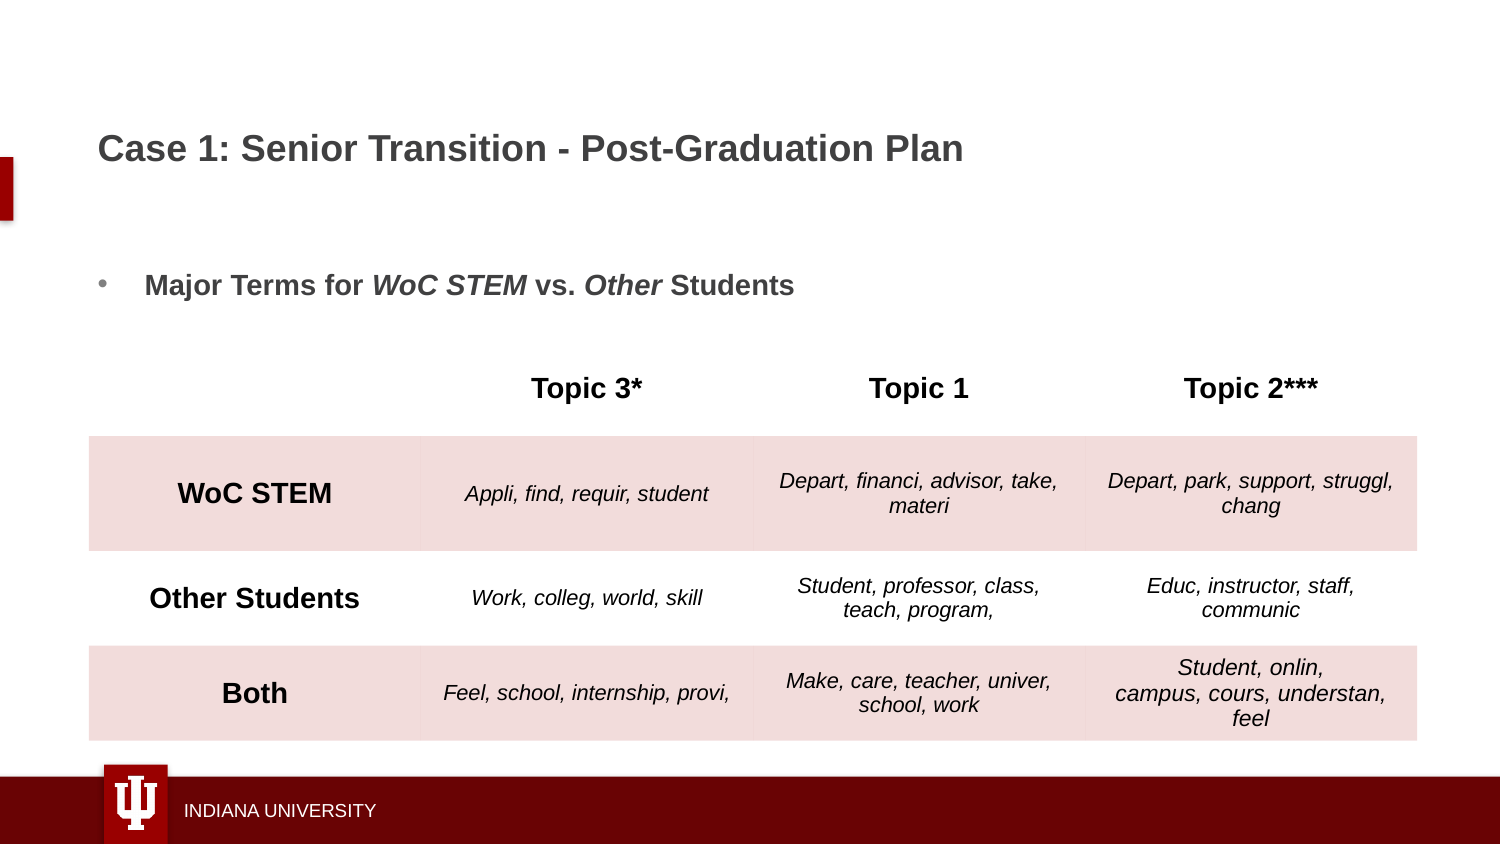

# Case 1: Senior Transition - Post-Graduation Plan

Major Terms for WoC STEM vs. Other Students

|  | Topic 3\* | Topic 1 | Topic 2\*\*\* |
| --- | --- | --- | --- |
| WoC STEM | Appli, find, requir, student | Depart, financi, advisor, take, materi | Depart, park, support, struggl, chang |
| Other Students | Work, colleg, world, skill | Student, professor, class, teach, program, | Educ, instructor, staff, communic |
| Both | Feel, school, internship, provi, | Make, care, teacher, univer, school, work | Student, onlin, campus, cours, understan, feel |